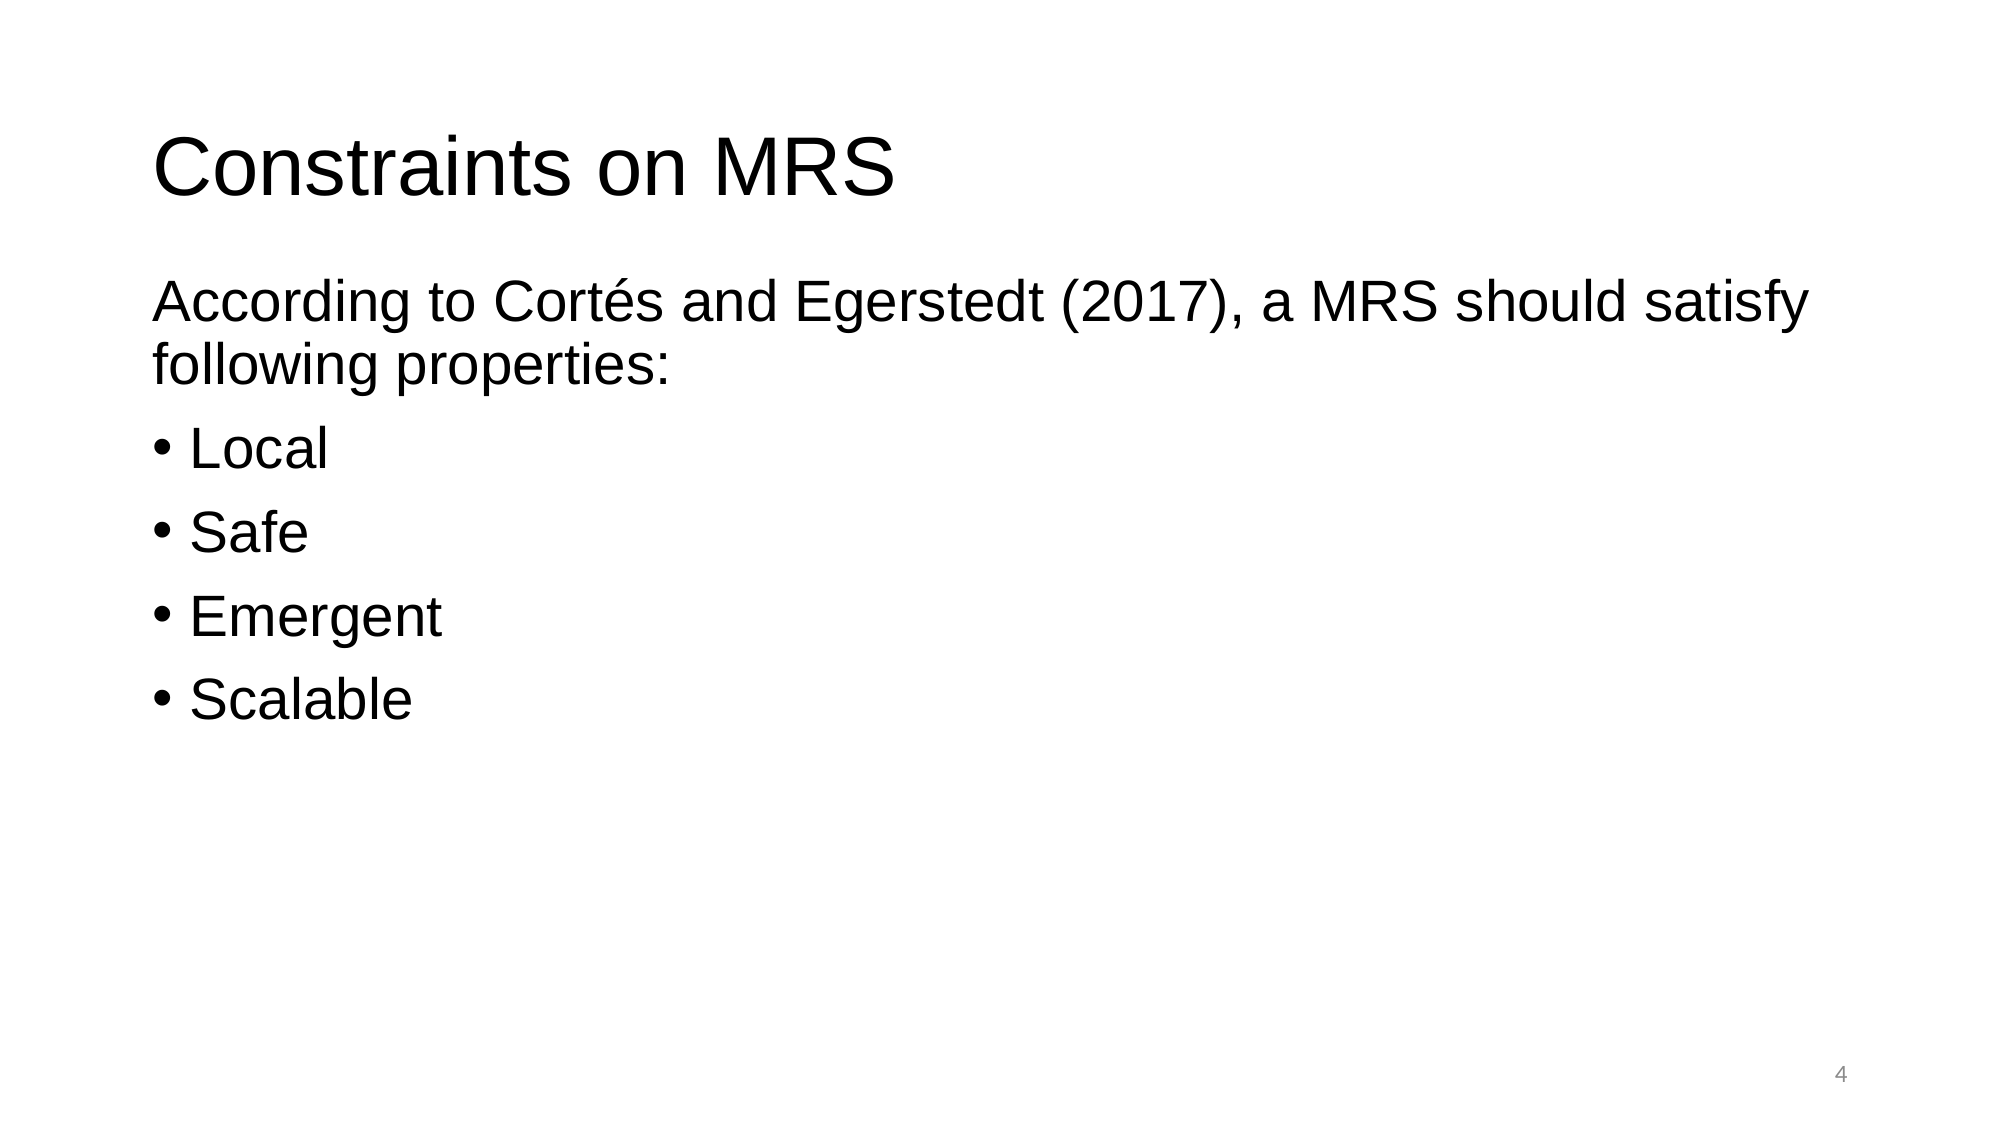

# Constraints on MRS
According to Cortés and Egerstedt (2017), a MRS should satisfy following properties:
Local
Safe
Emergent
Scalable
4